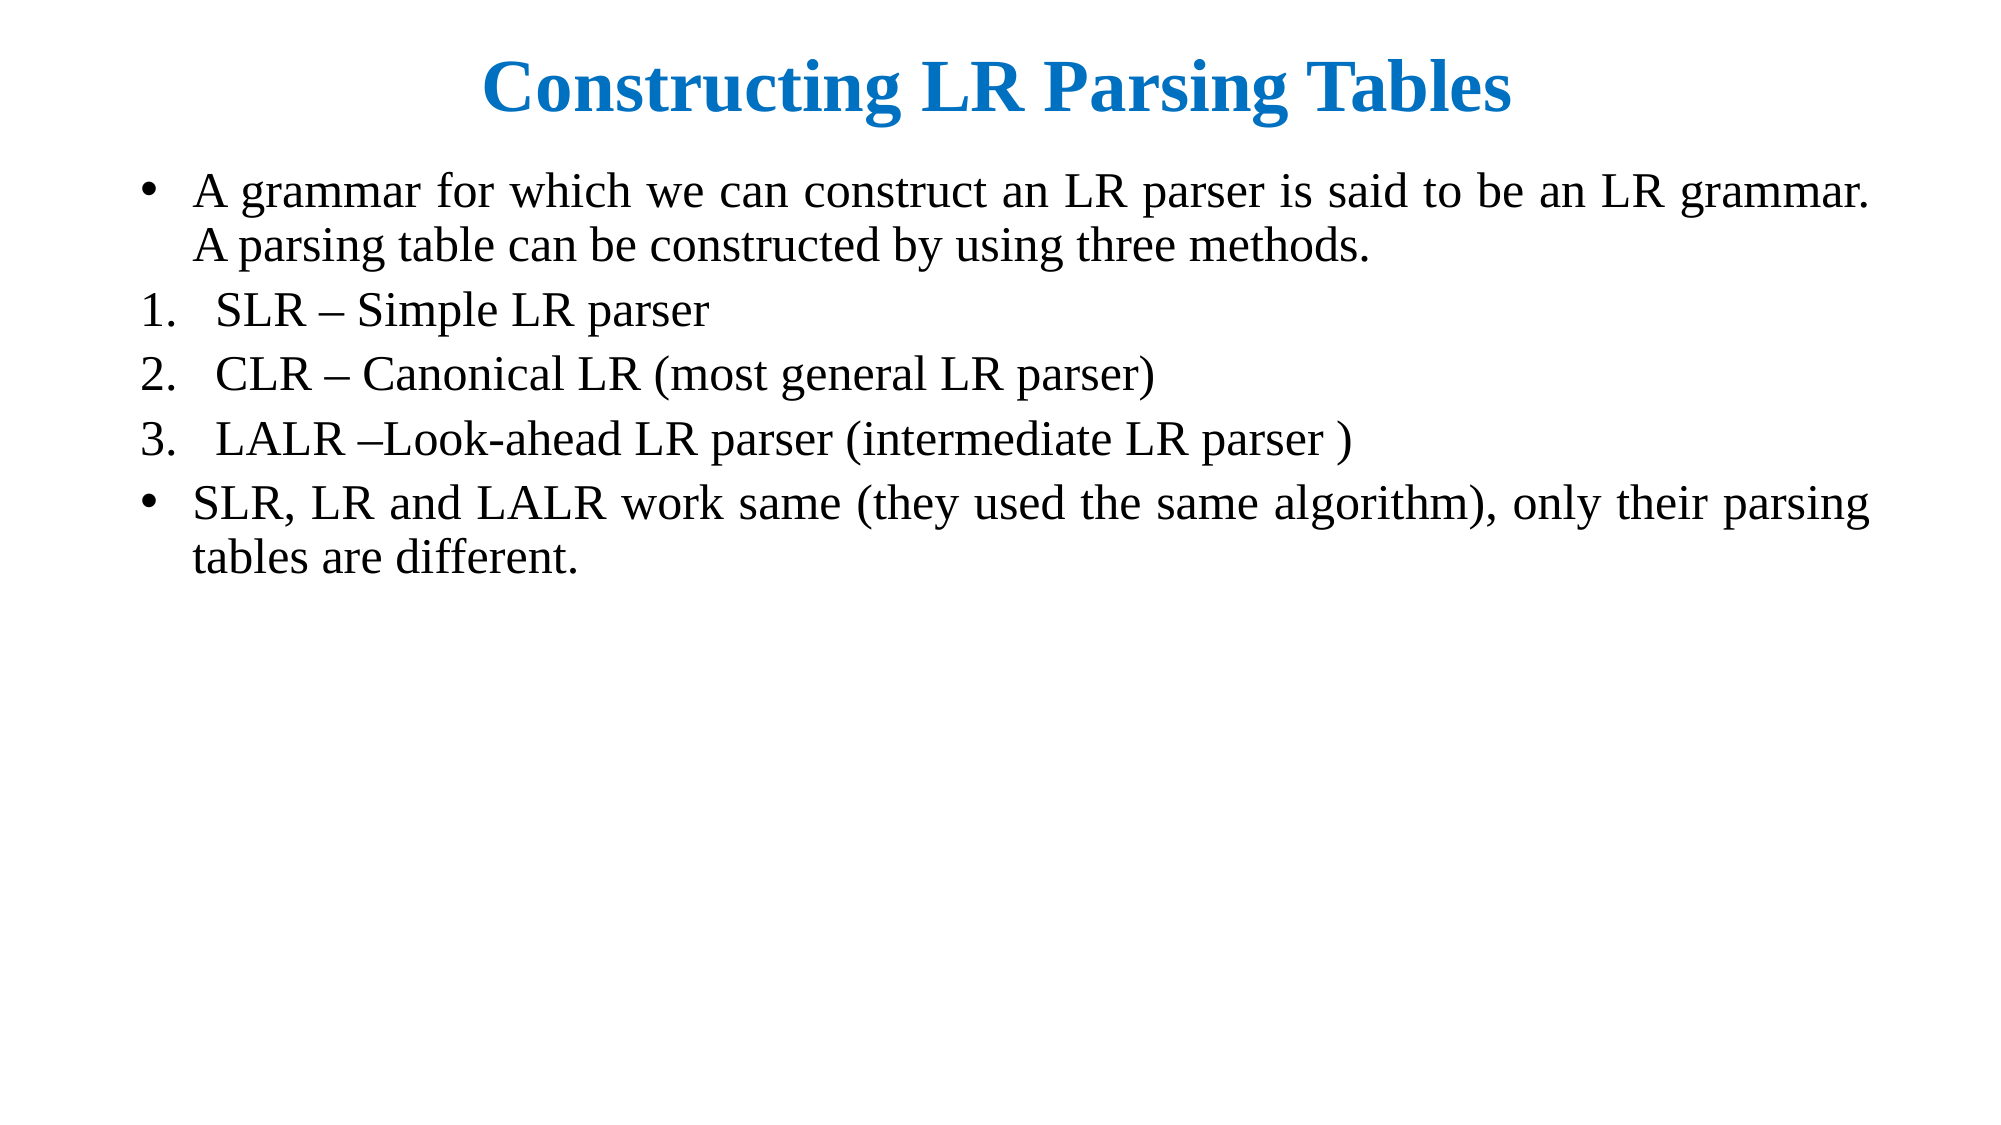

Constructing LR Parsing Tables
A grammar for which we can construct an LR parser is said to be an LR grammar. A parsing table can be constructed by using three methods.
SLR – Simple LR parser
CLR – Canonical LR (most general LR parser)
LALR –Look-ahead LR parser (intermediate LR parser )
SLR, LR and LALR work same (they used the same algorithm), only their parsing tables are different.